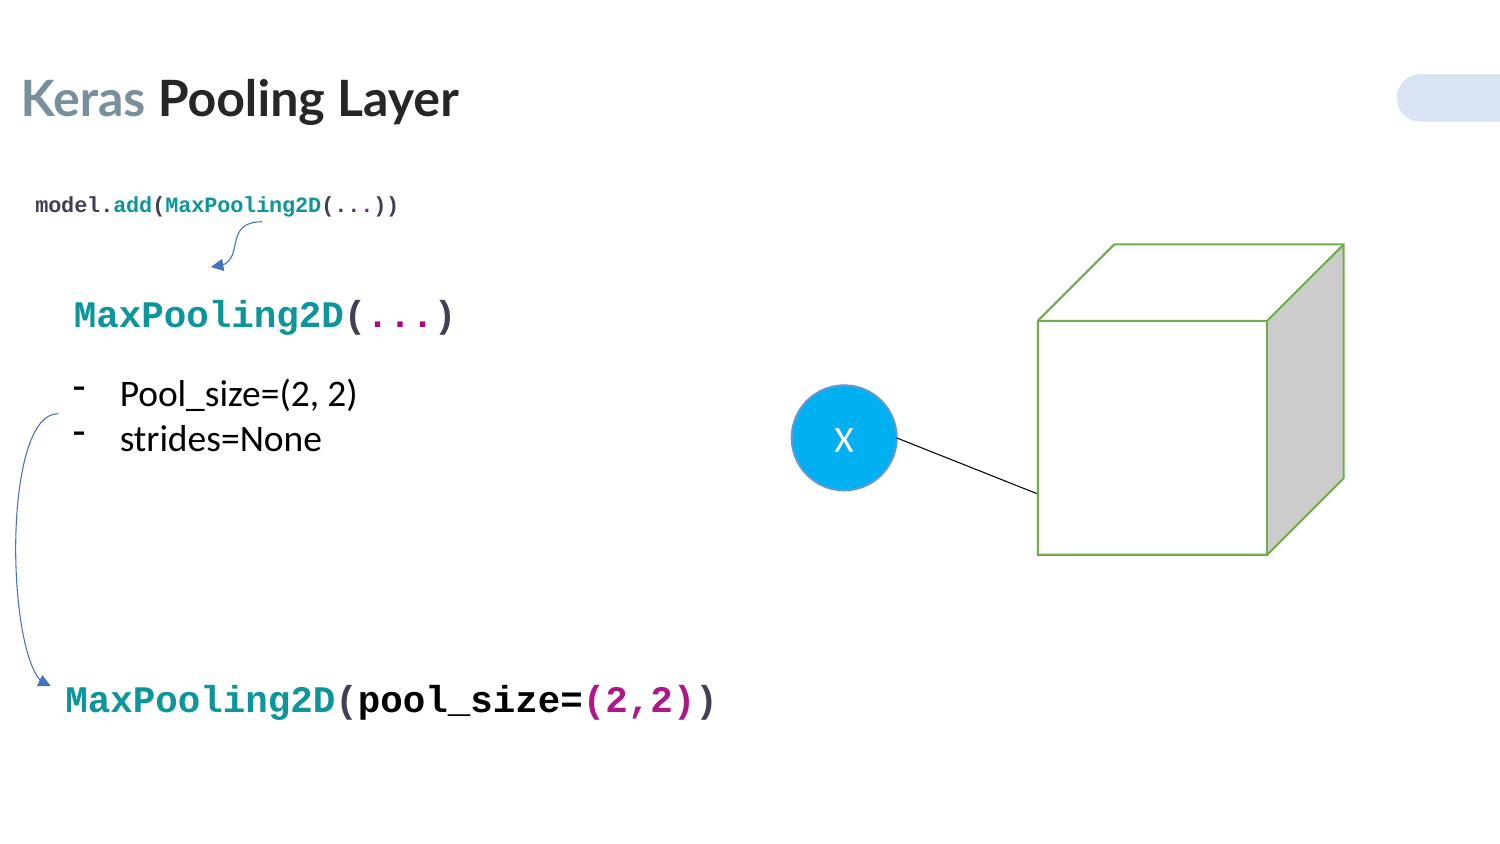

Keras Pooling Layer
model.add(MaxPooling2D(...))

MaxPooling2D(...)
Pool_size=(2, 2)
strides=None
X
MaxPooling2D(pool_size=(2,2))